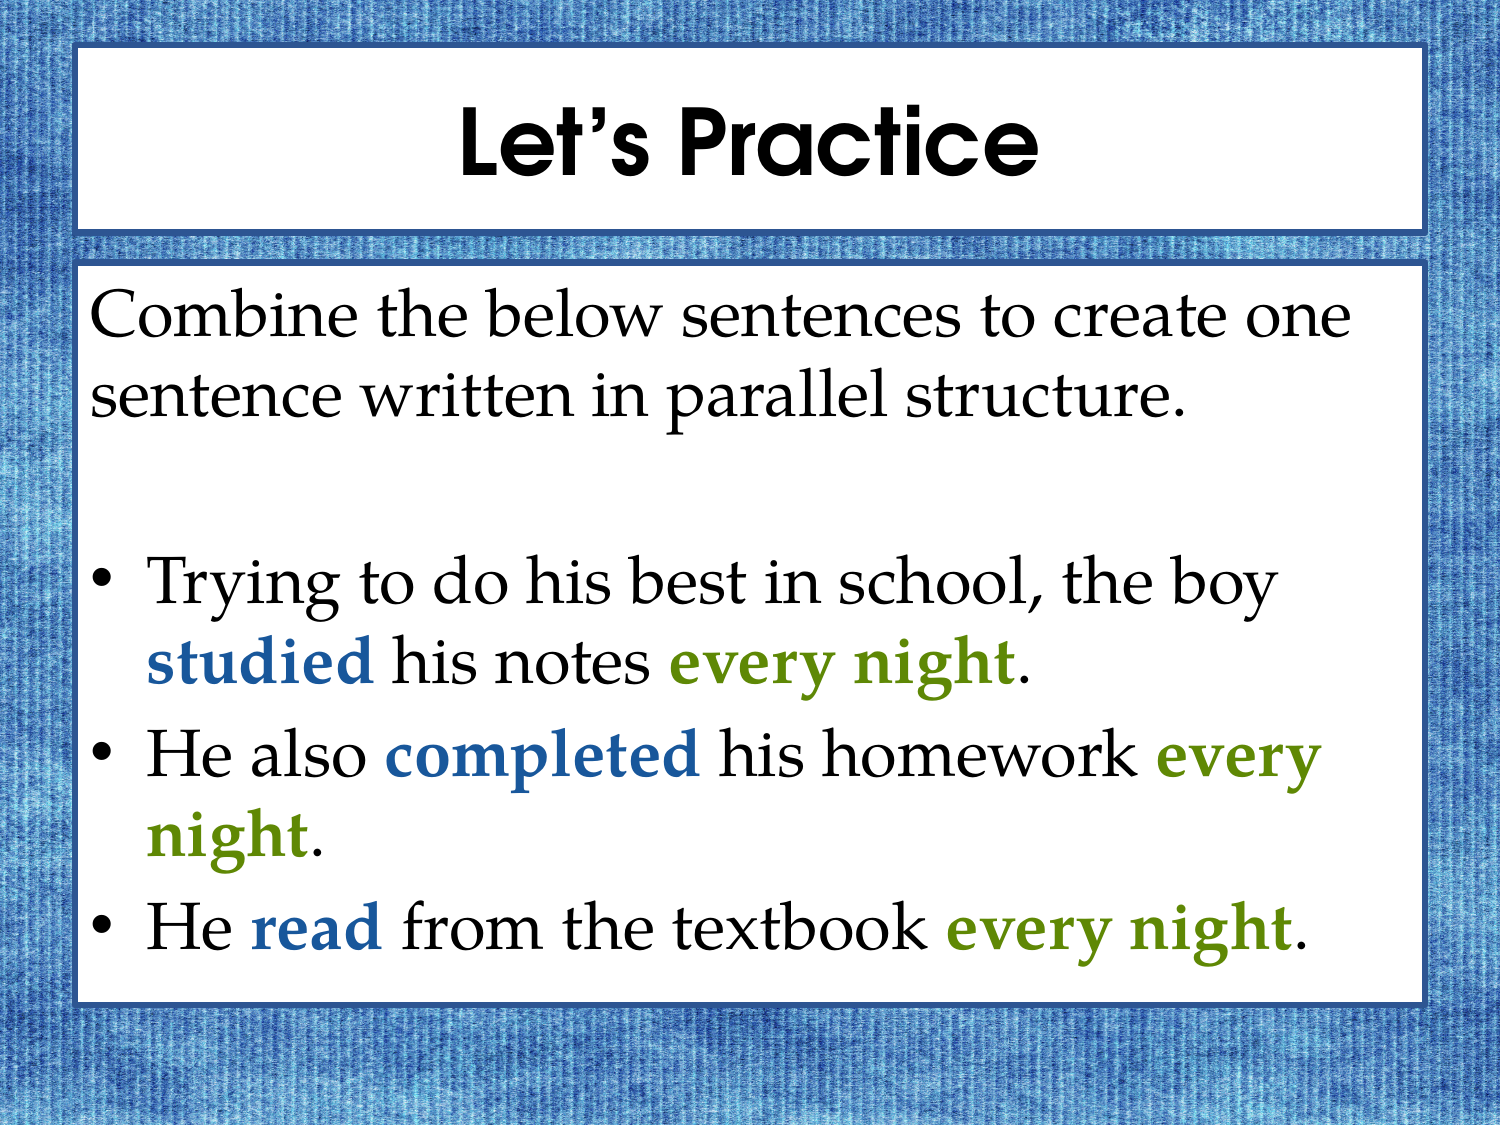

# Let’s Practice
Combine the below sentences to create one sentence written in parallel structure.

Trying to do his best in school, the boy studied his notes every night.
He also completed his homework every night.
He read from the textbook every night.